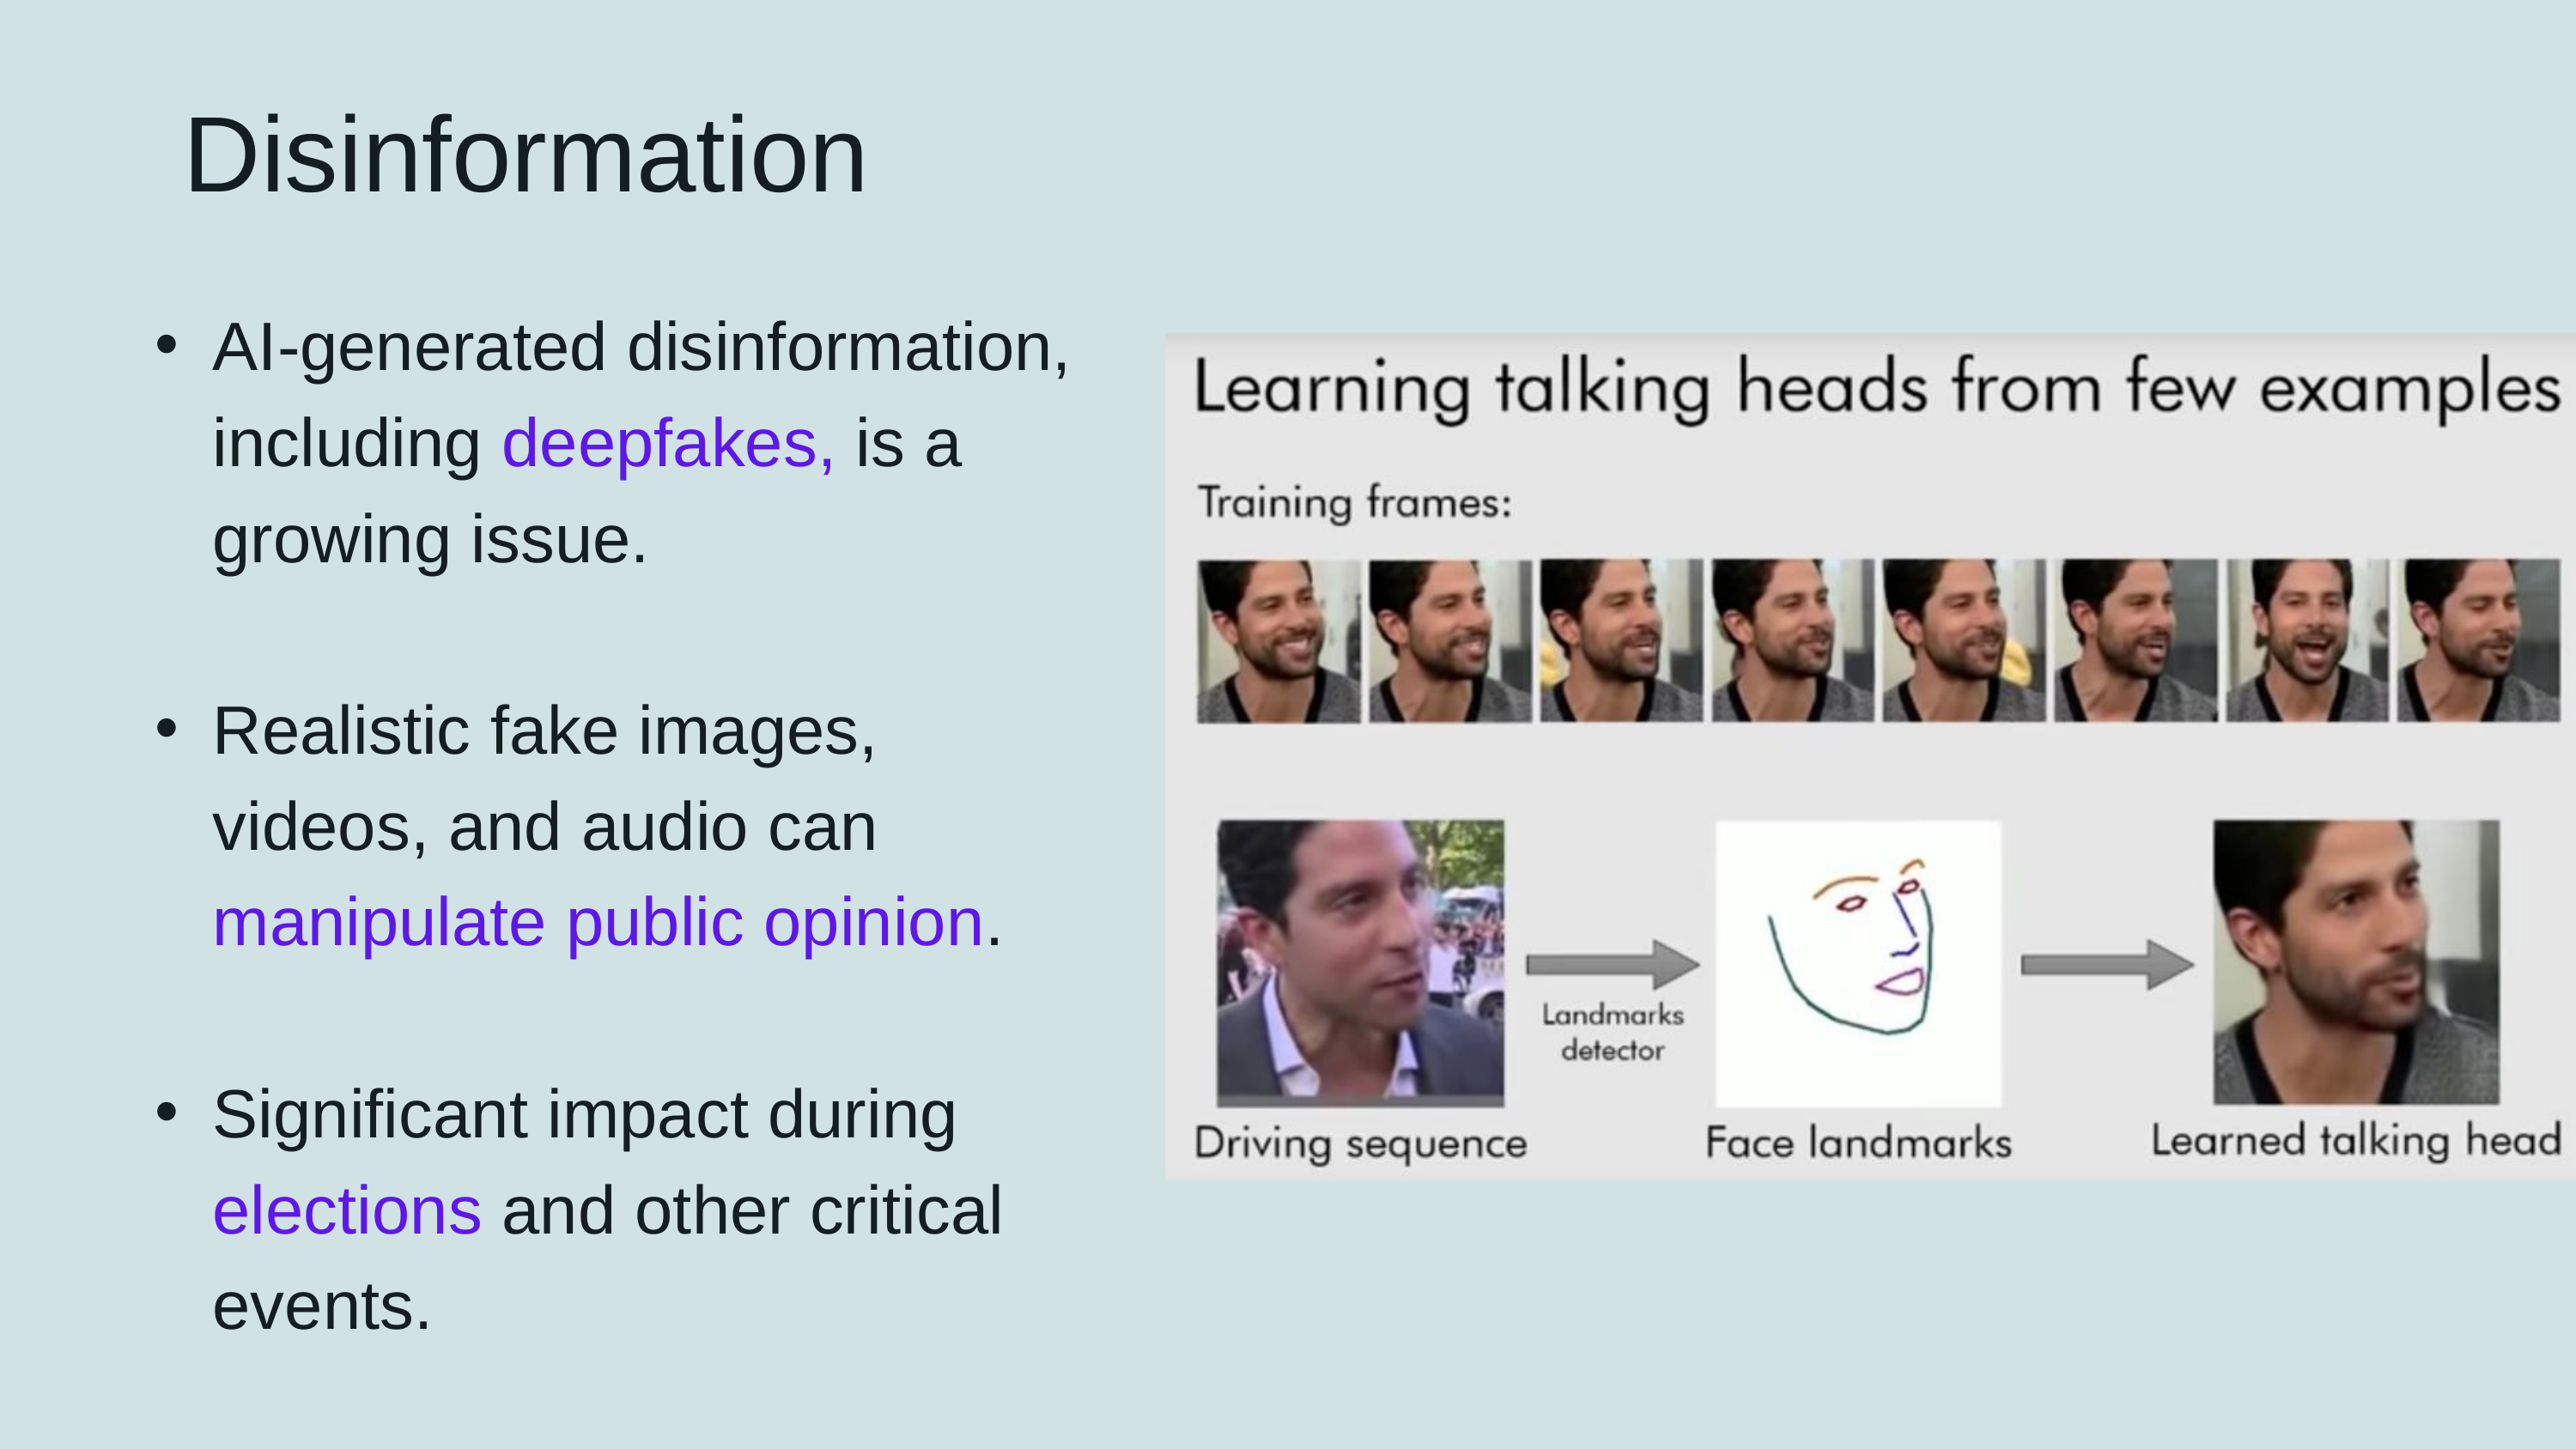

Disinformation
AI-generated disinformation, including deepfakes, is a growing issue.

Realistic fake images, videos, and audio can manipulate public opinion.

Significant impact during elections and other critical events.